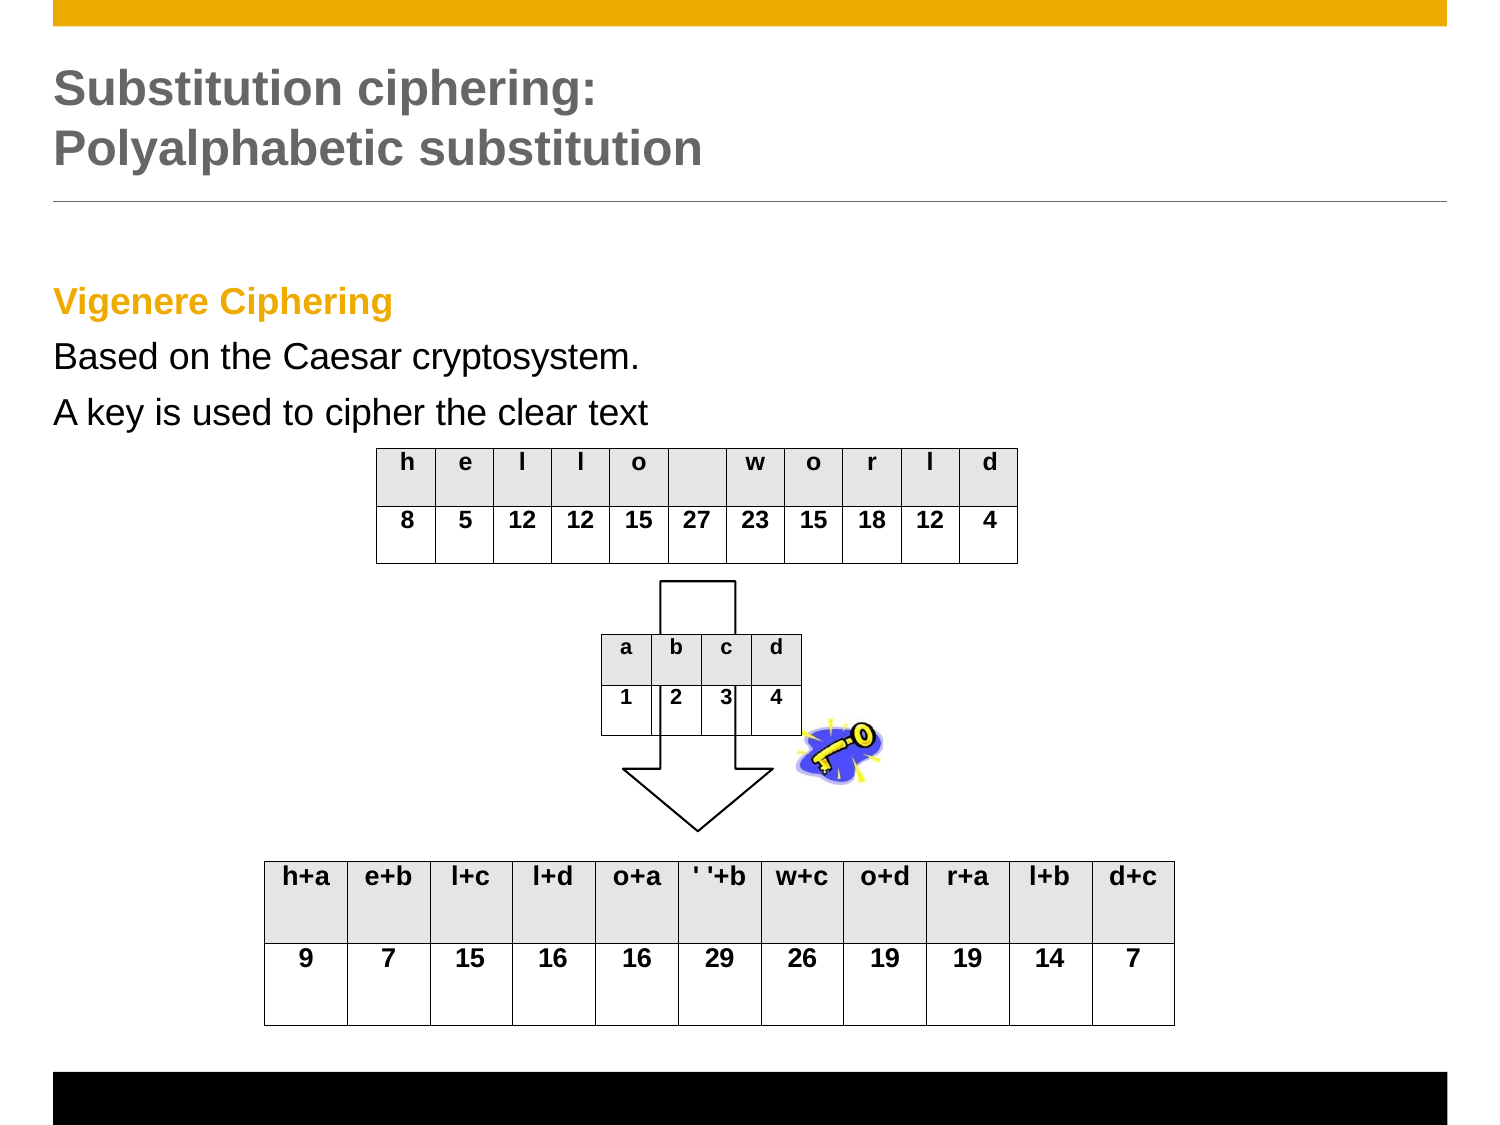

# Substitution ciphering:  Polyalphabetic substitution

Vigenere Ciphering
Based on the Caesar cryptosystem.  A key is used to cipher the clear text
| h | e | l | l | o |  | w | o | r | l | d |
| --- | --- | --- | --- | --- | --- | --- | --- | --- | --- | --- |
| 8 | 5 | 12 | 12 | 15 | 27 | 23 | 15 | 18 | 12 | 4 |

| a | b | c | d |
| --- | --- | --- | --- |
| 1 | 2 | 3 | 4 |

| h+a | e+b | l+c | l+d | o+a | ' '+b | w+c | o+d | r+a | l+b | d+c |
| --- | --- | --- | --- | --- | --- | --- | --- | --- | --- | --- |
| 9 | 7 | 15 | 16 | 16 | 29 | 26 | 19 | 19 | 14 | 7 |

©  2011 SAP AG. All rights reserved.